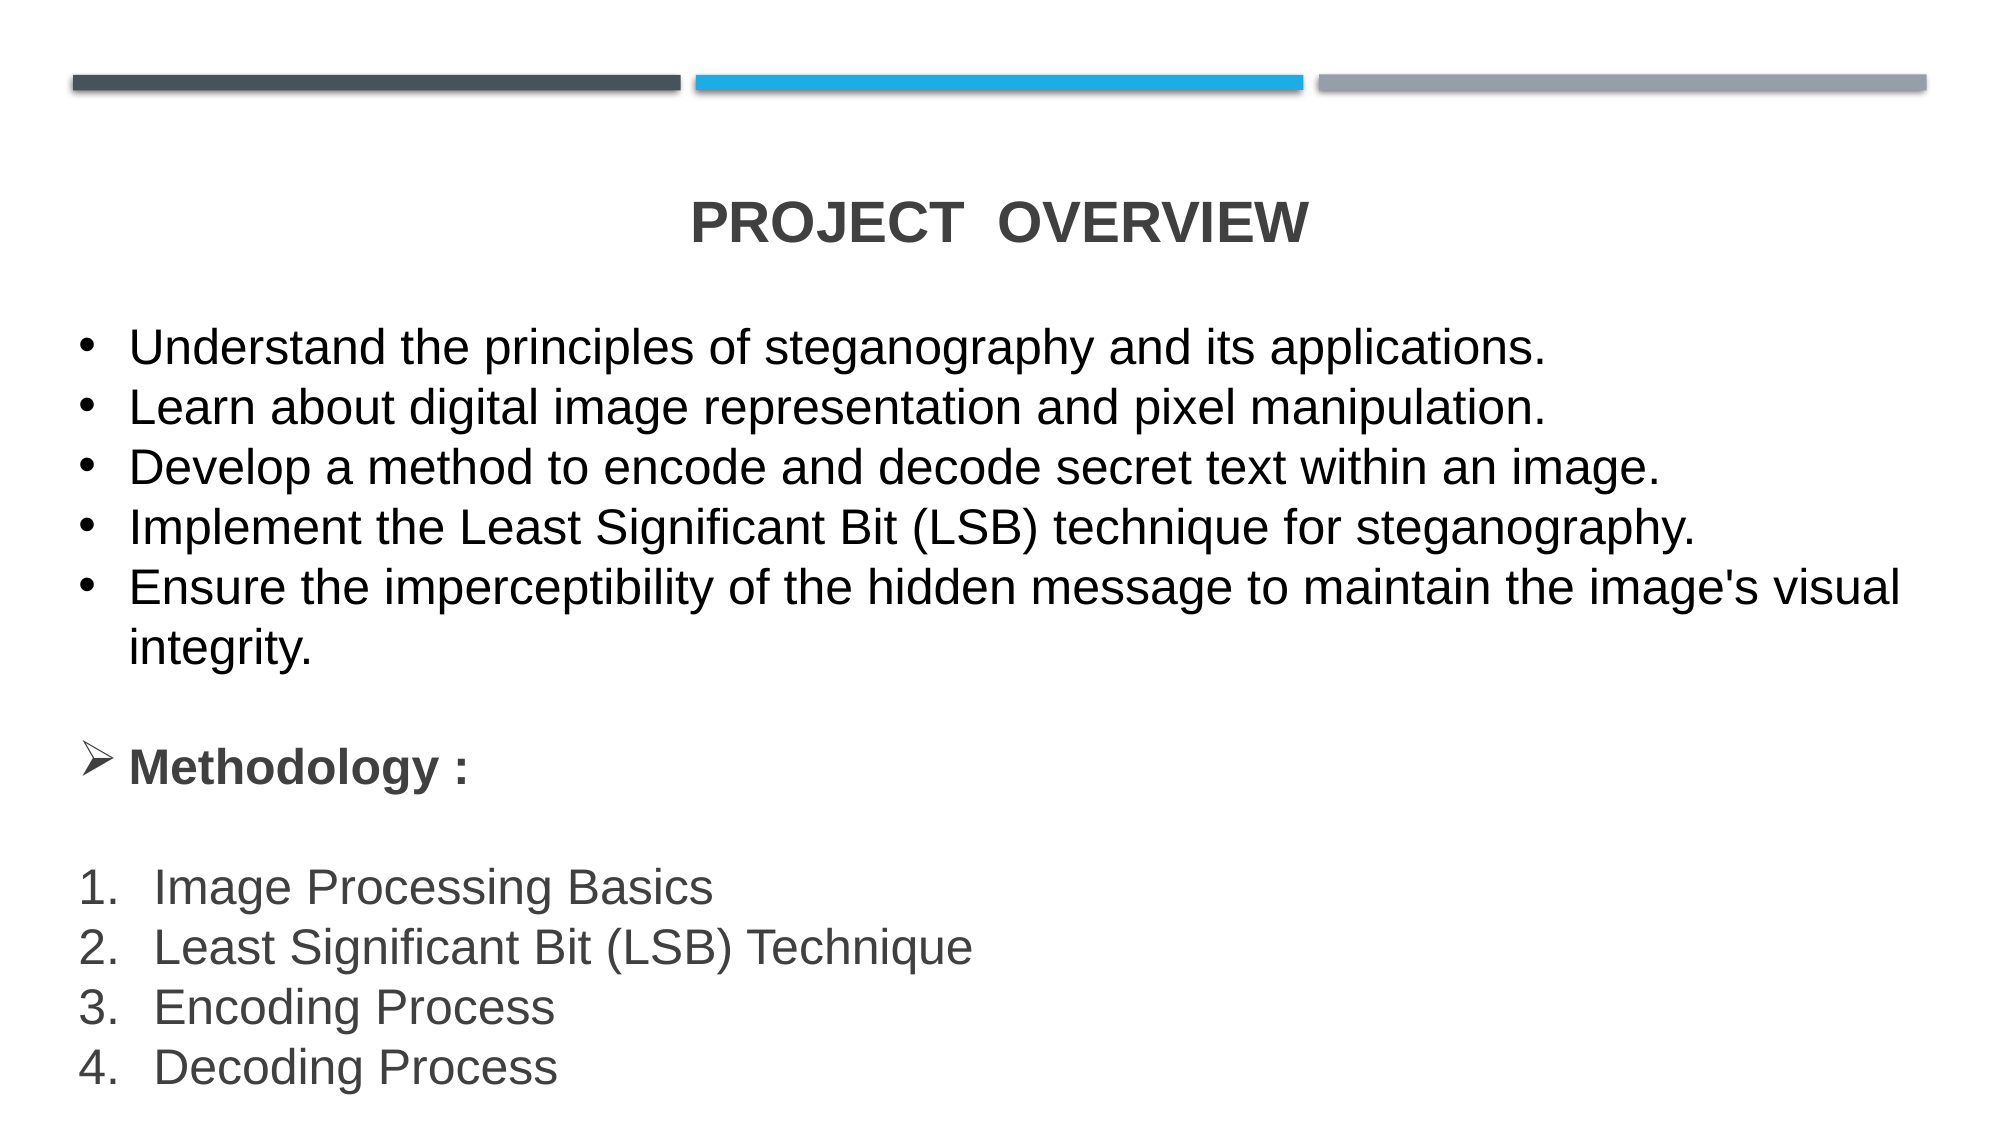

# PROJECT  OVERVIEW

Understand the principles of steganography and its applications.
Learn about digital image representation and pixel manipulation.
Develop a method to encode and decode secret text within an image.
Implement the Least Significant Bit (LSB) technique for steganography.
Ensure the imperceptibility of the hidden message to maintain the image's visual integrity.

Methodology :

Image Processing Basics
Least Significant Bit (LSB) Technique
Encoding Process
Decoding Process